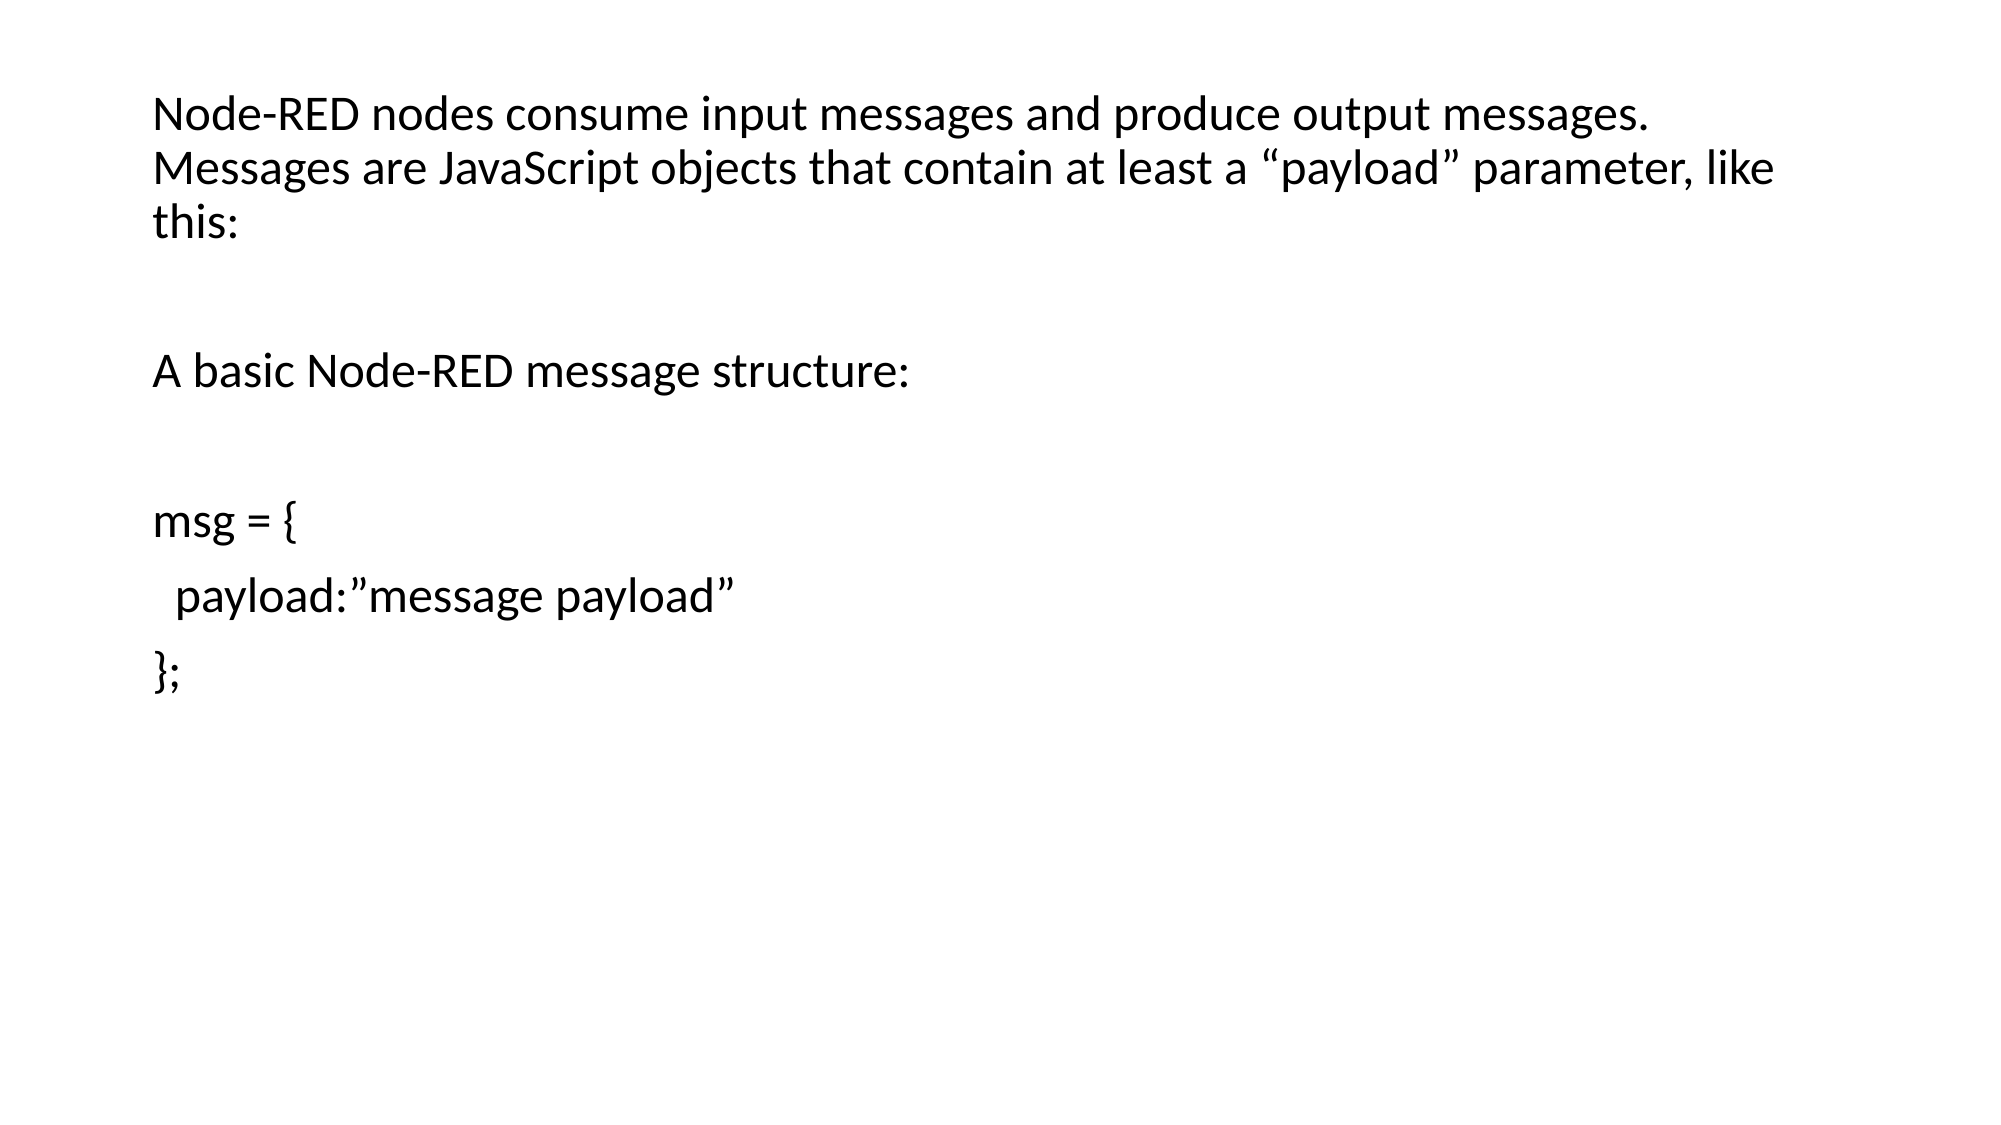

Node-RED nodes consume input messages and produce output messages. Messages are JavaScript objects that contain at least a “payload” parameter, like this:

A basic Node-RED message structure:

msg = {
  payload:”message payload”
};